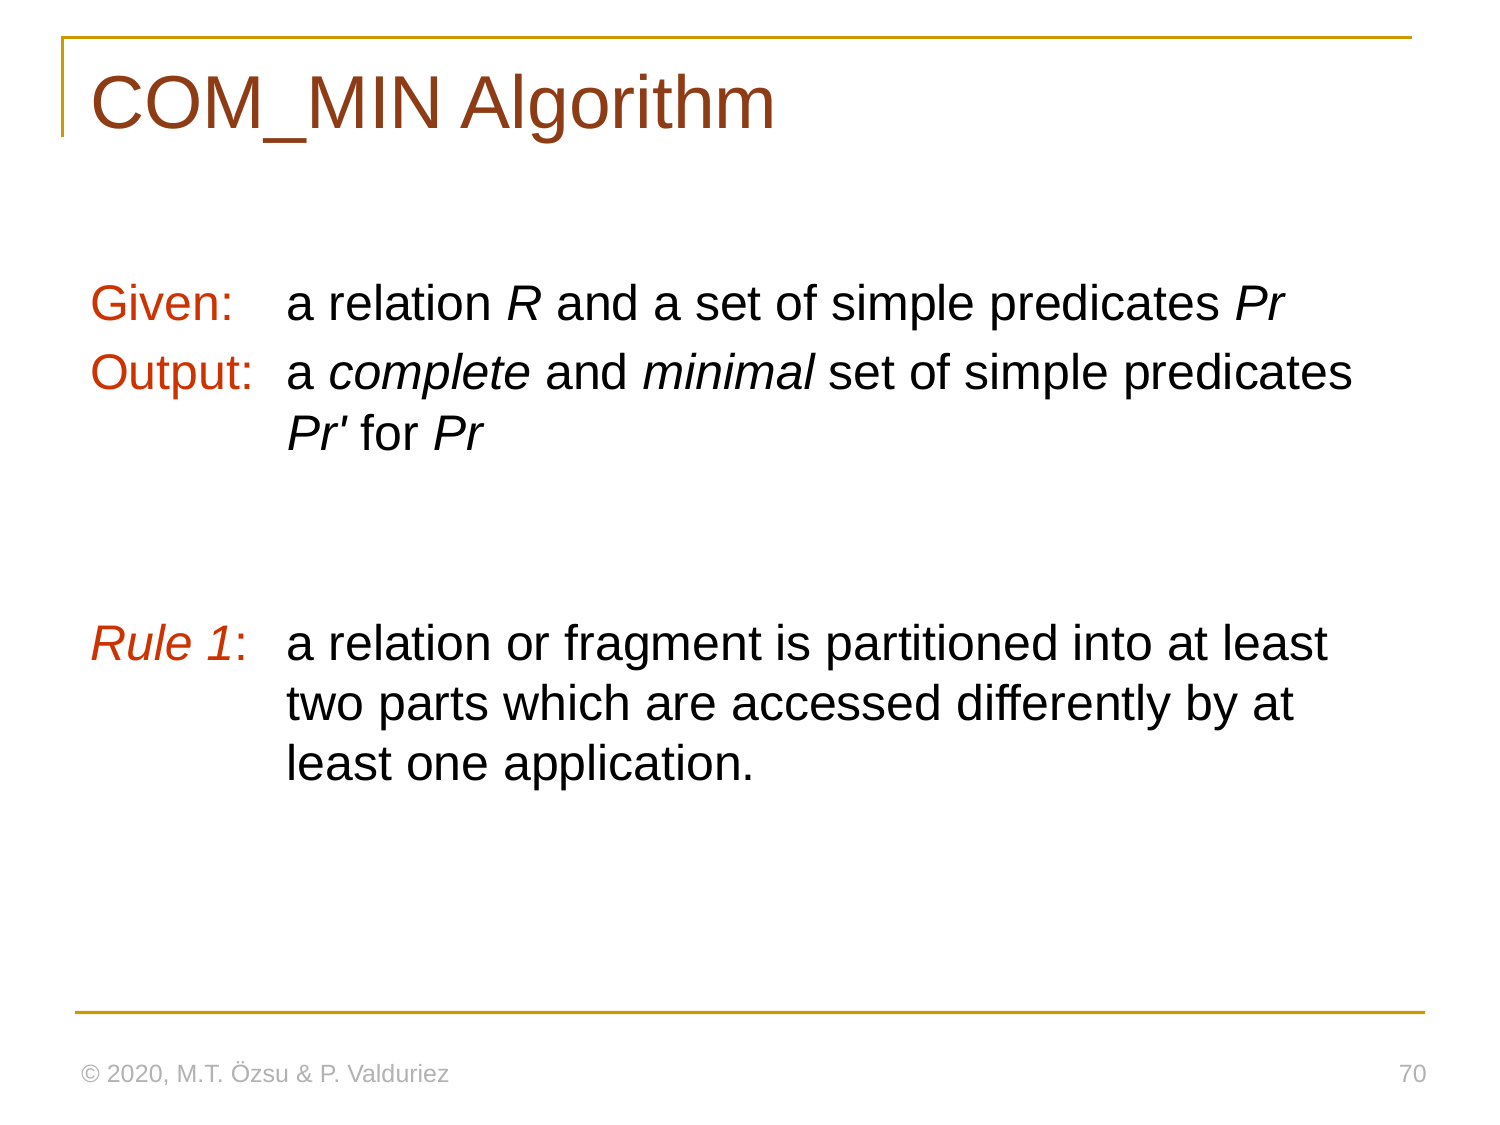

# COM_MIN Algorithm
Given:	a relation R and a set of simple predicates Pr
Output:	a complete and minimal set of simple predicates Pr' for Pr

Rule 1:	a relation or fragment is partitioned into at least two parts which are accessed differently by at least one application.
© 2020, M.T. Özsu & P. Valduriez
70